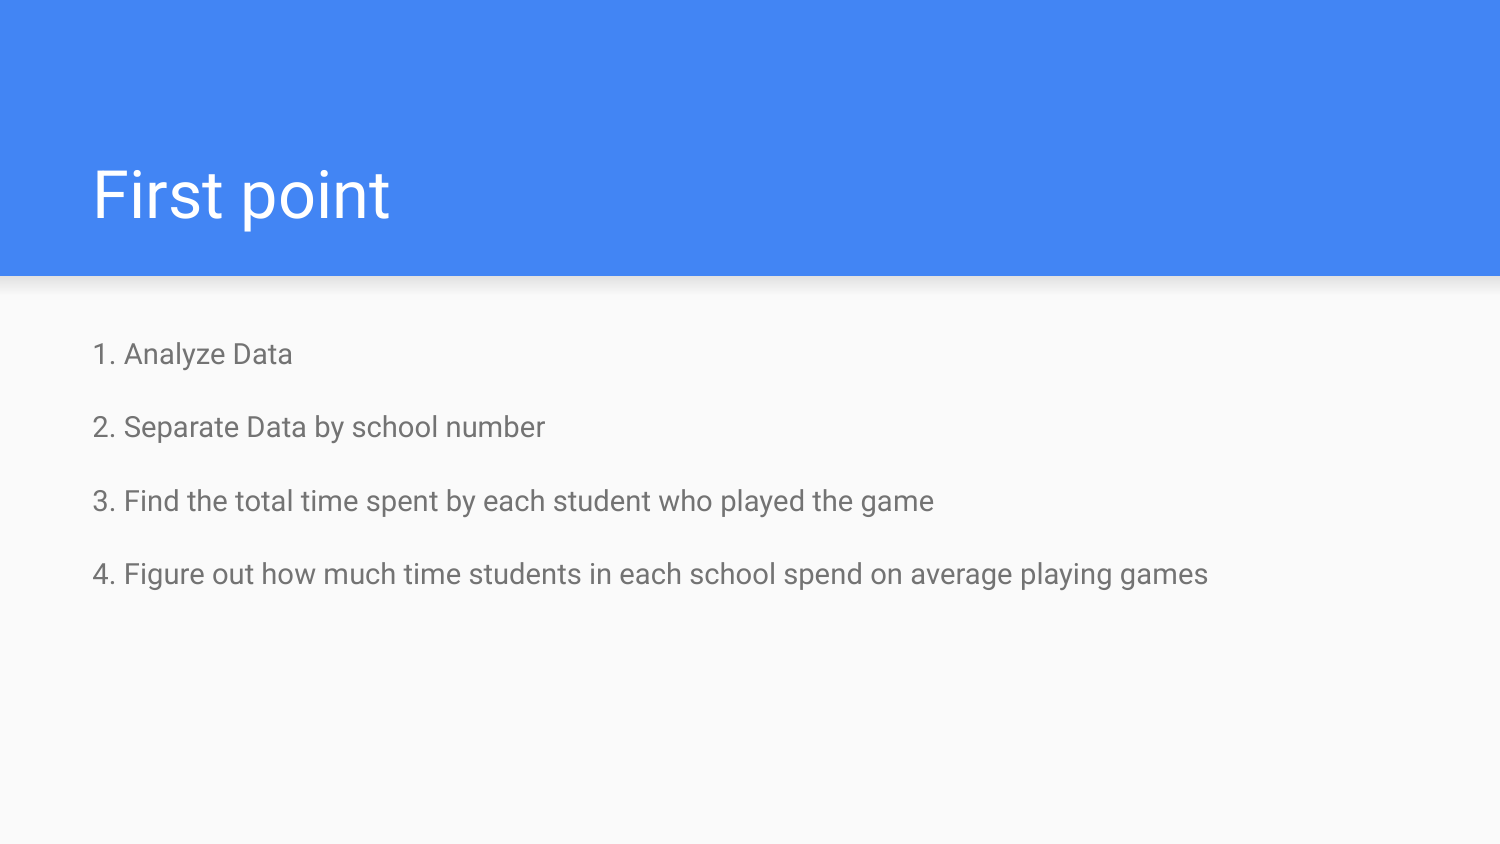

# First point
1. Analyze Data
2. Separate Data by school number
3. Find the total time spent by each student who played the game
4. Figure out how much time students in each school spend on average playing games